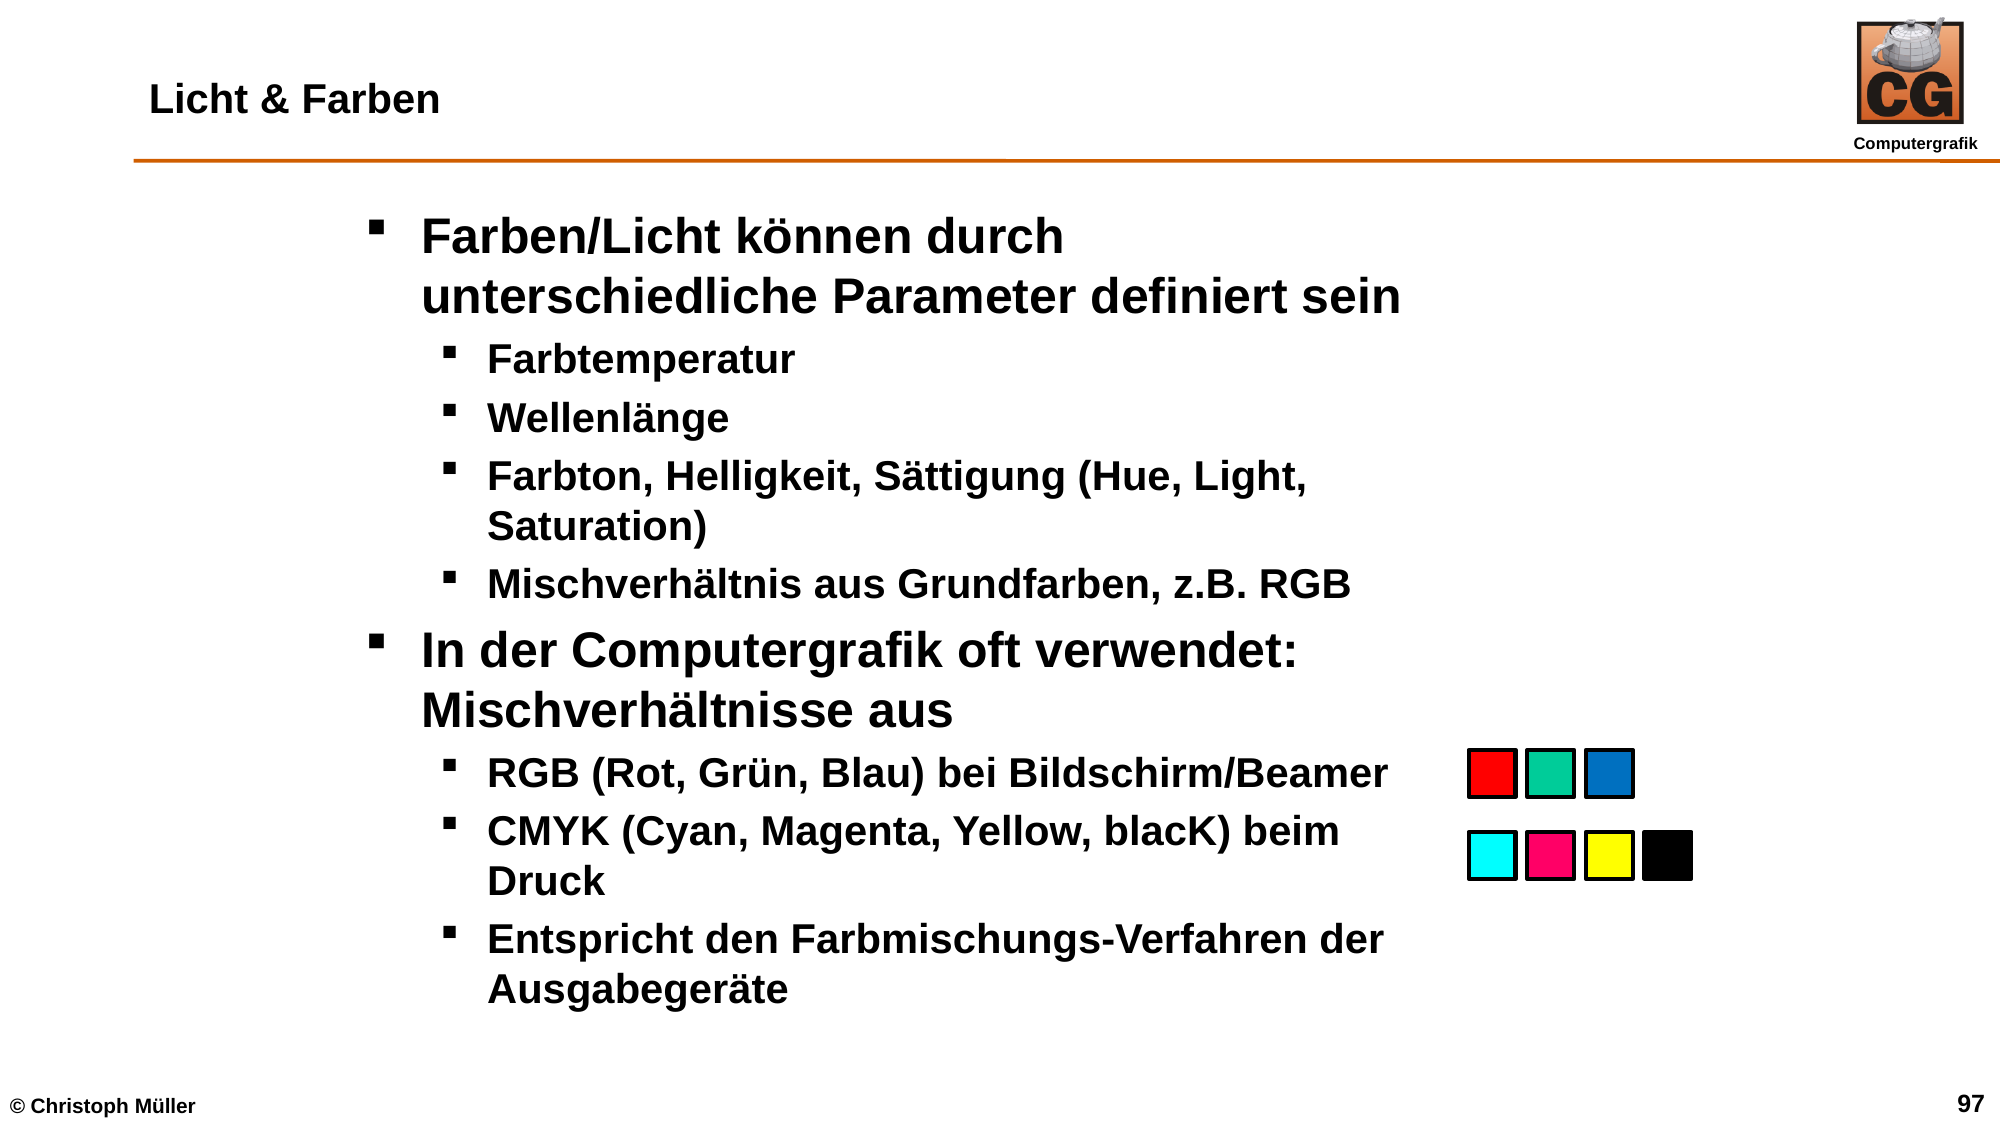

# Licht & Farben
Farben/Licht können durch unterschiedliche Parameter definiert sein
Farbtemperatur
Wellenlänge
Farbton, Helligkeit, Sättigung (Hue, Light, Saturation)
Mischverhältnis aus Grundfarben, z.B. RGB
In der Computergrafik oft verwendet: Mischverhältnisse aus
RGB (Rot, Grün, Blau) bei Bildschirm/Beamer
CMYK (Cyan, Magenta, Yellow, blacK) beim Druck
Entspricht den Farbmischungs-Verfahren der Ausgabegeräte